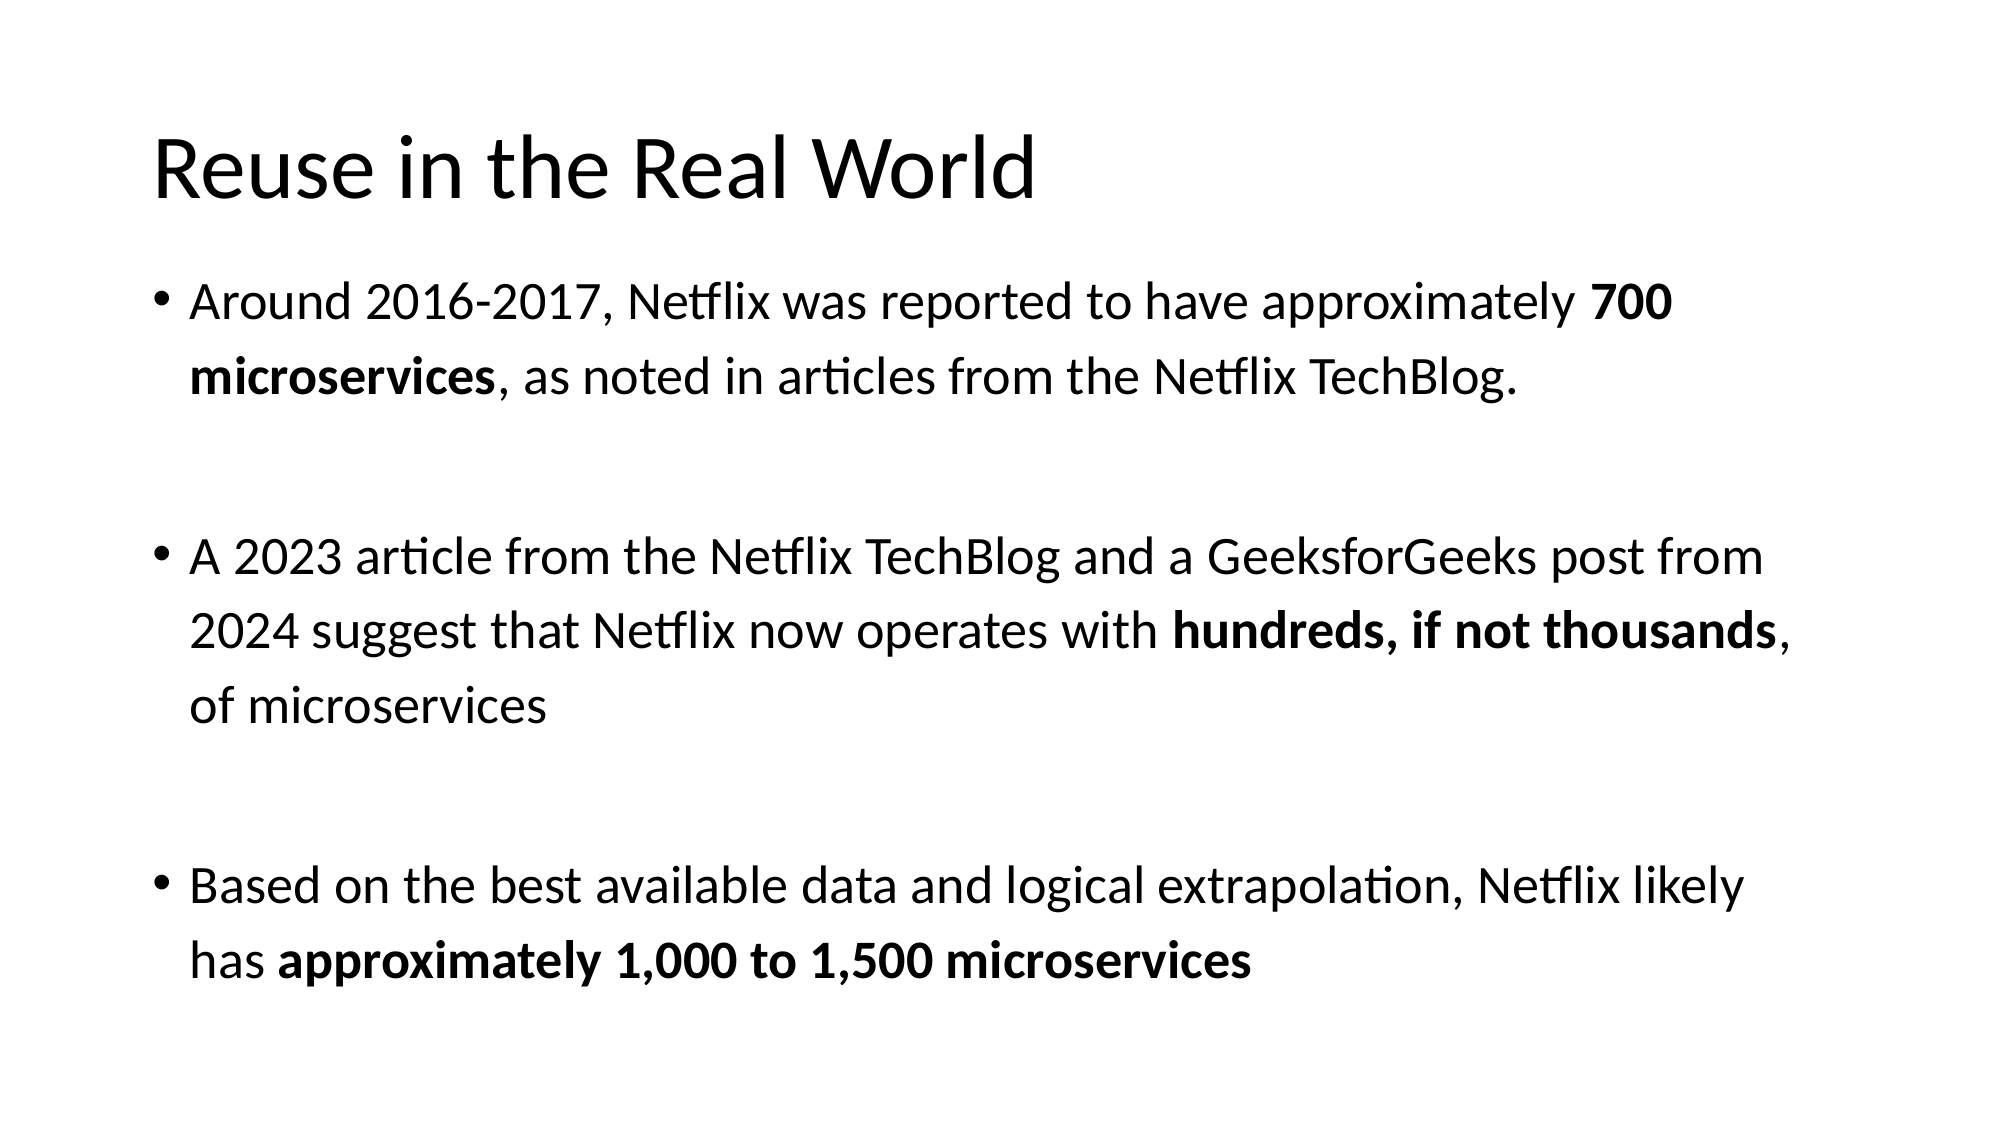

# Reuse in the Real World
Around 2016-2017, Netflix was reported to have approximately 700 microservices, as noted in articles from the Netflix TechBlog.

A 2023 article from the Netflix TechBlog and a GeeksforGeeks post from 2024 suggest that Netflix now operates with hundreds, if not thousands, of microservices

Based on the best available data and logical extrapolation, Netflix likely has approximately 1,000 to 1,500 microservices